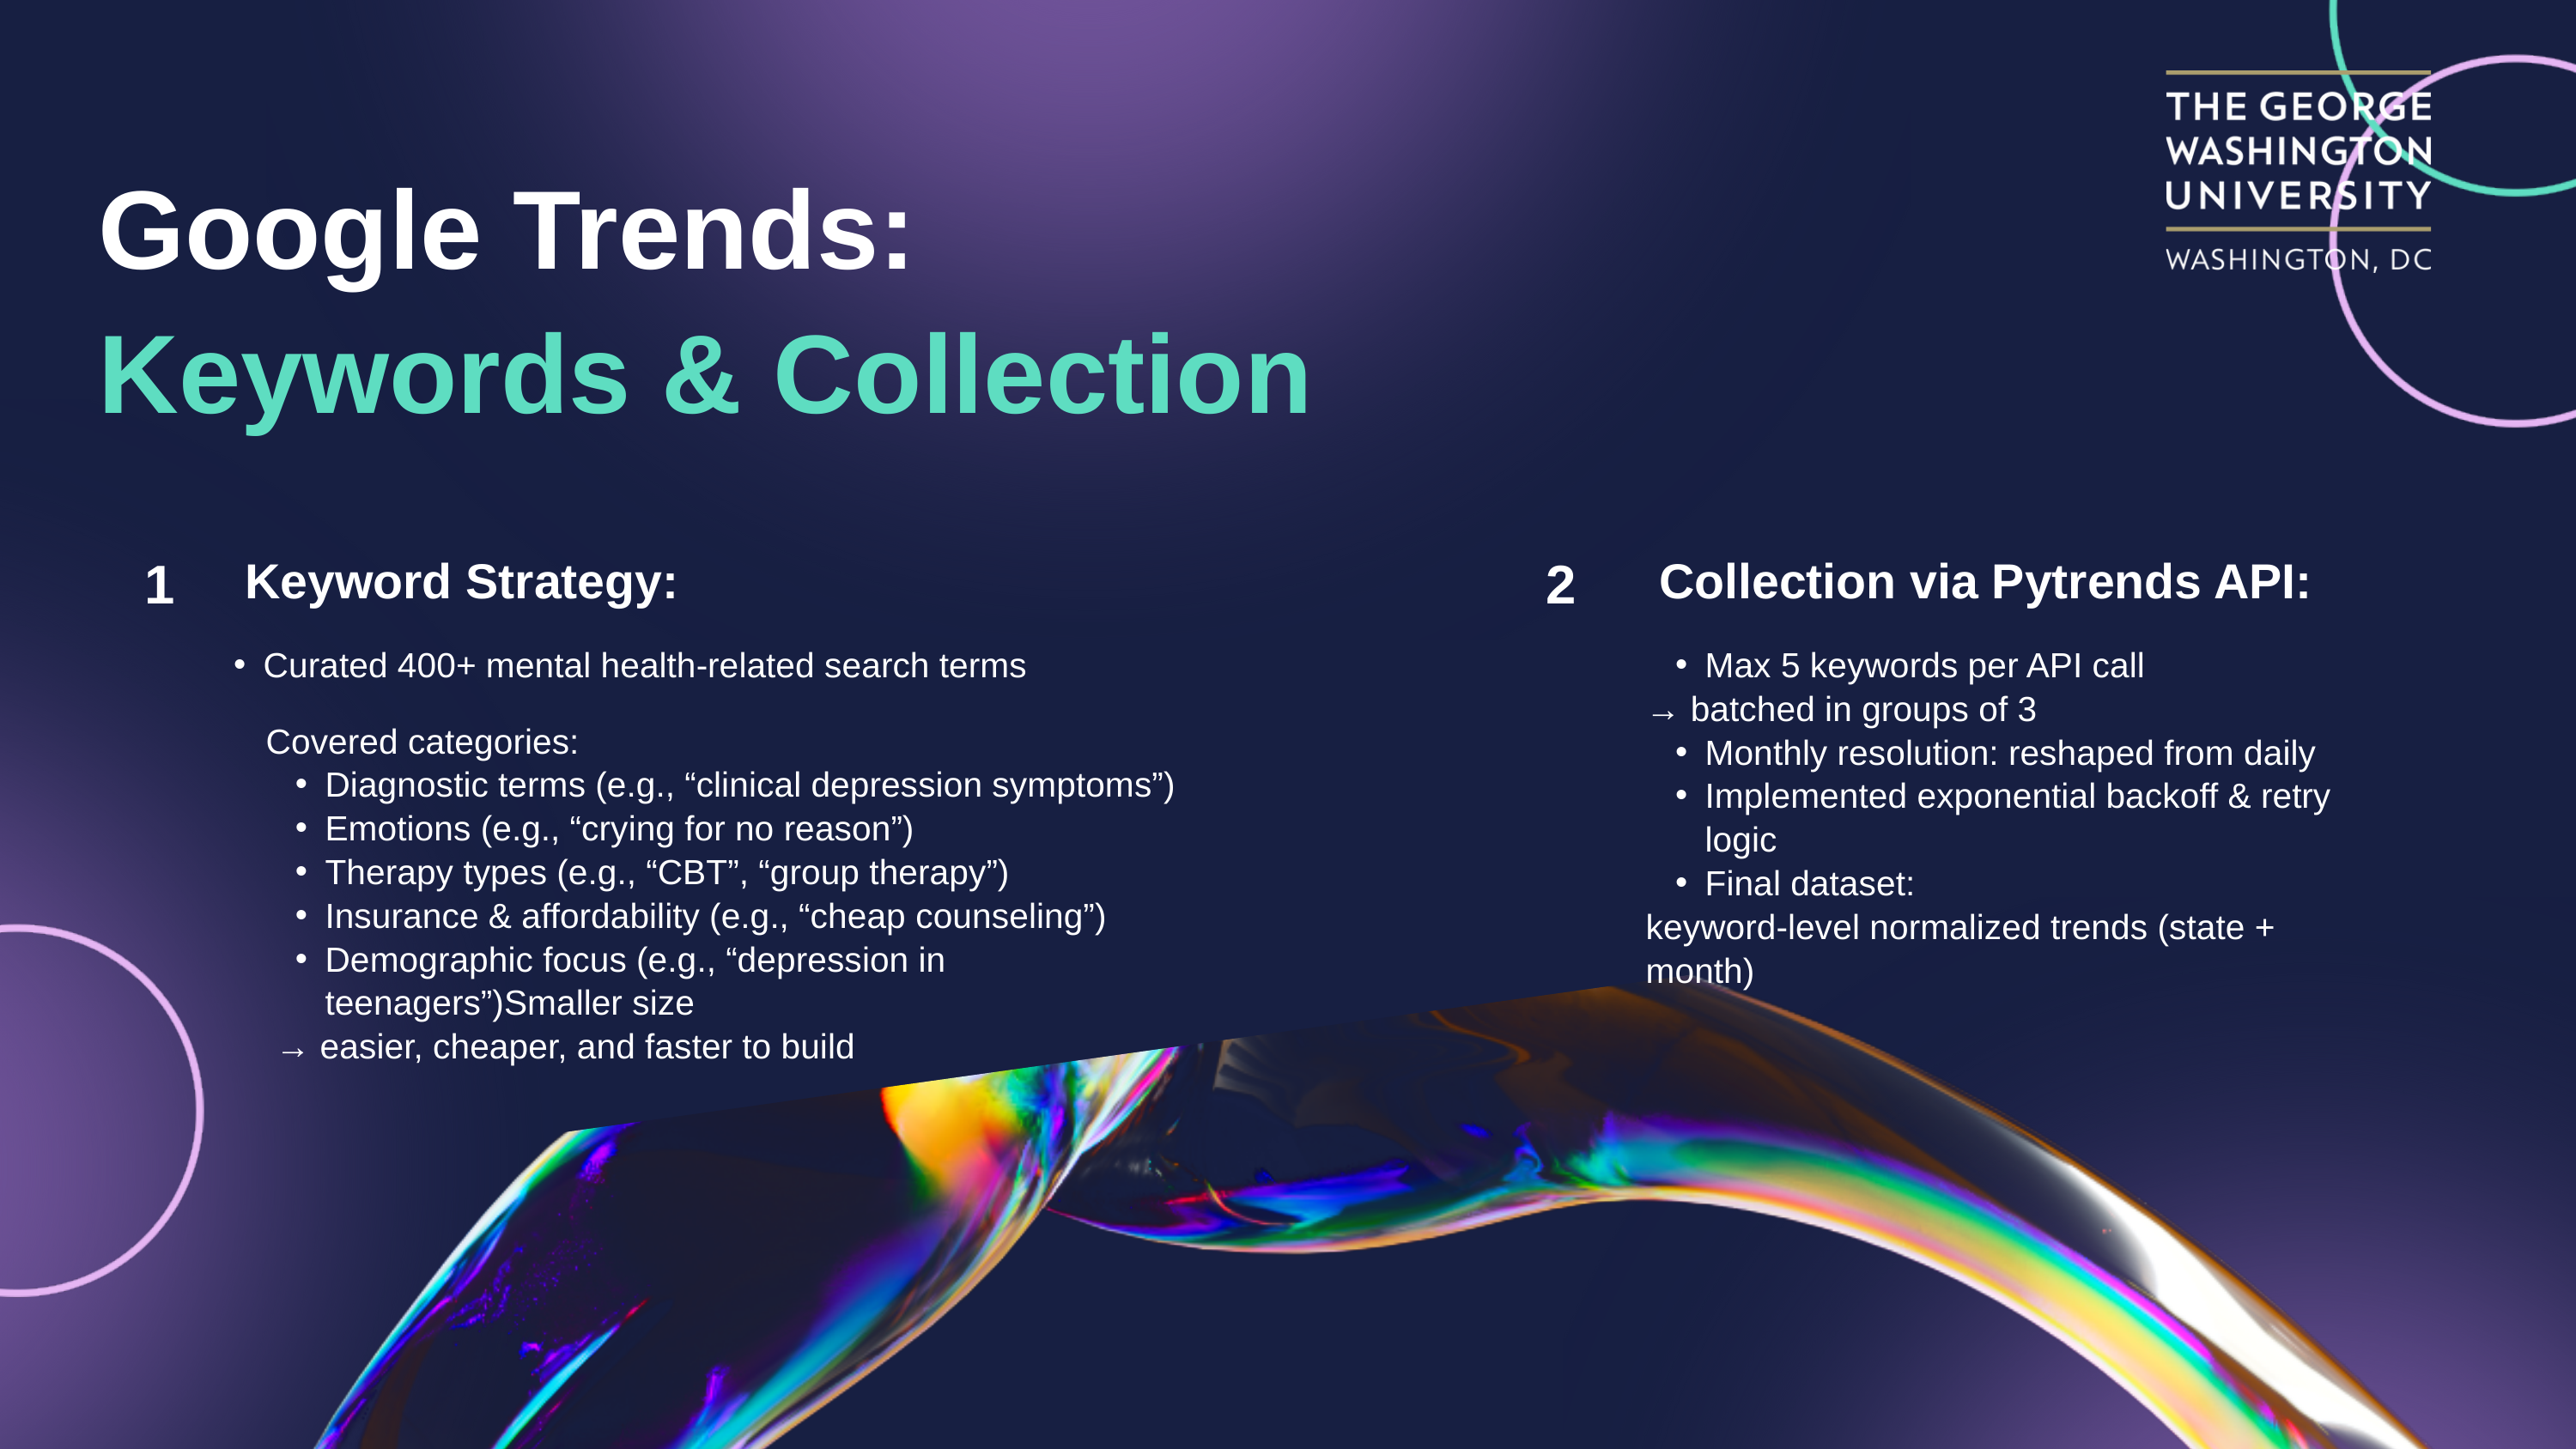

Google Trends:
Keywords & Collection

1
Keyword Strategy:
2
Collection via Pytrends API:
Curated 400+ mental health-related search terms
Max 5 keywords per API call
→ batched in groups of 3
Monthly resolution: reshaped from daily
Implemented exponential backoff & retry logic
Final dataset:
keyword-level normalized trends (state + month)

Covered categories:
Diagnostic terms (e.g., “clinical depression symptoms”)
Emotions (e.g., “crying for no reason”)
Therapy types (e.g., “CBT”, “group therapy”)
Insurance & affordability (e.g., “cheap counseling”)
Demographic focus (e.g., “depression in teenagers”)Smaller size
 → easier, cheaper, and faster to build